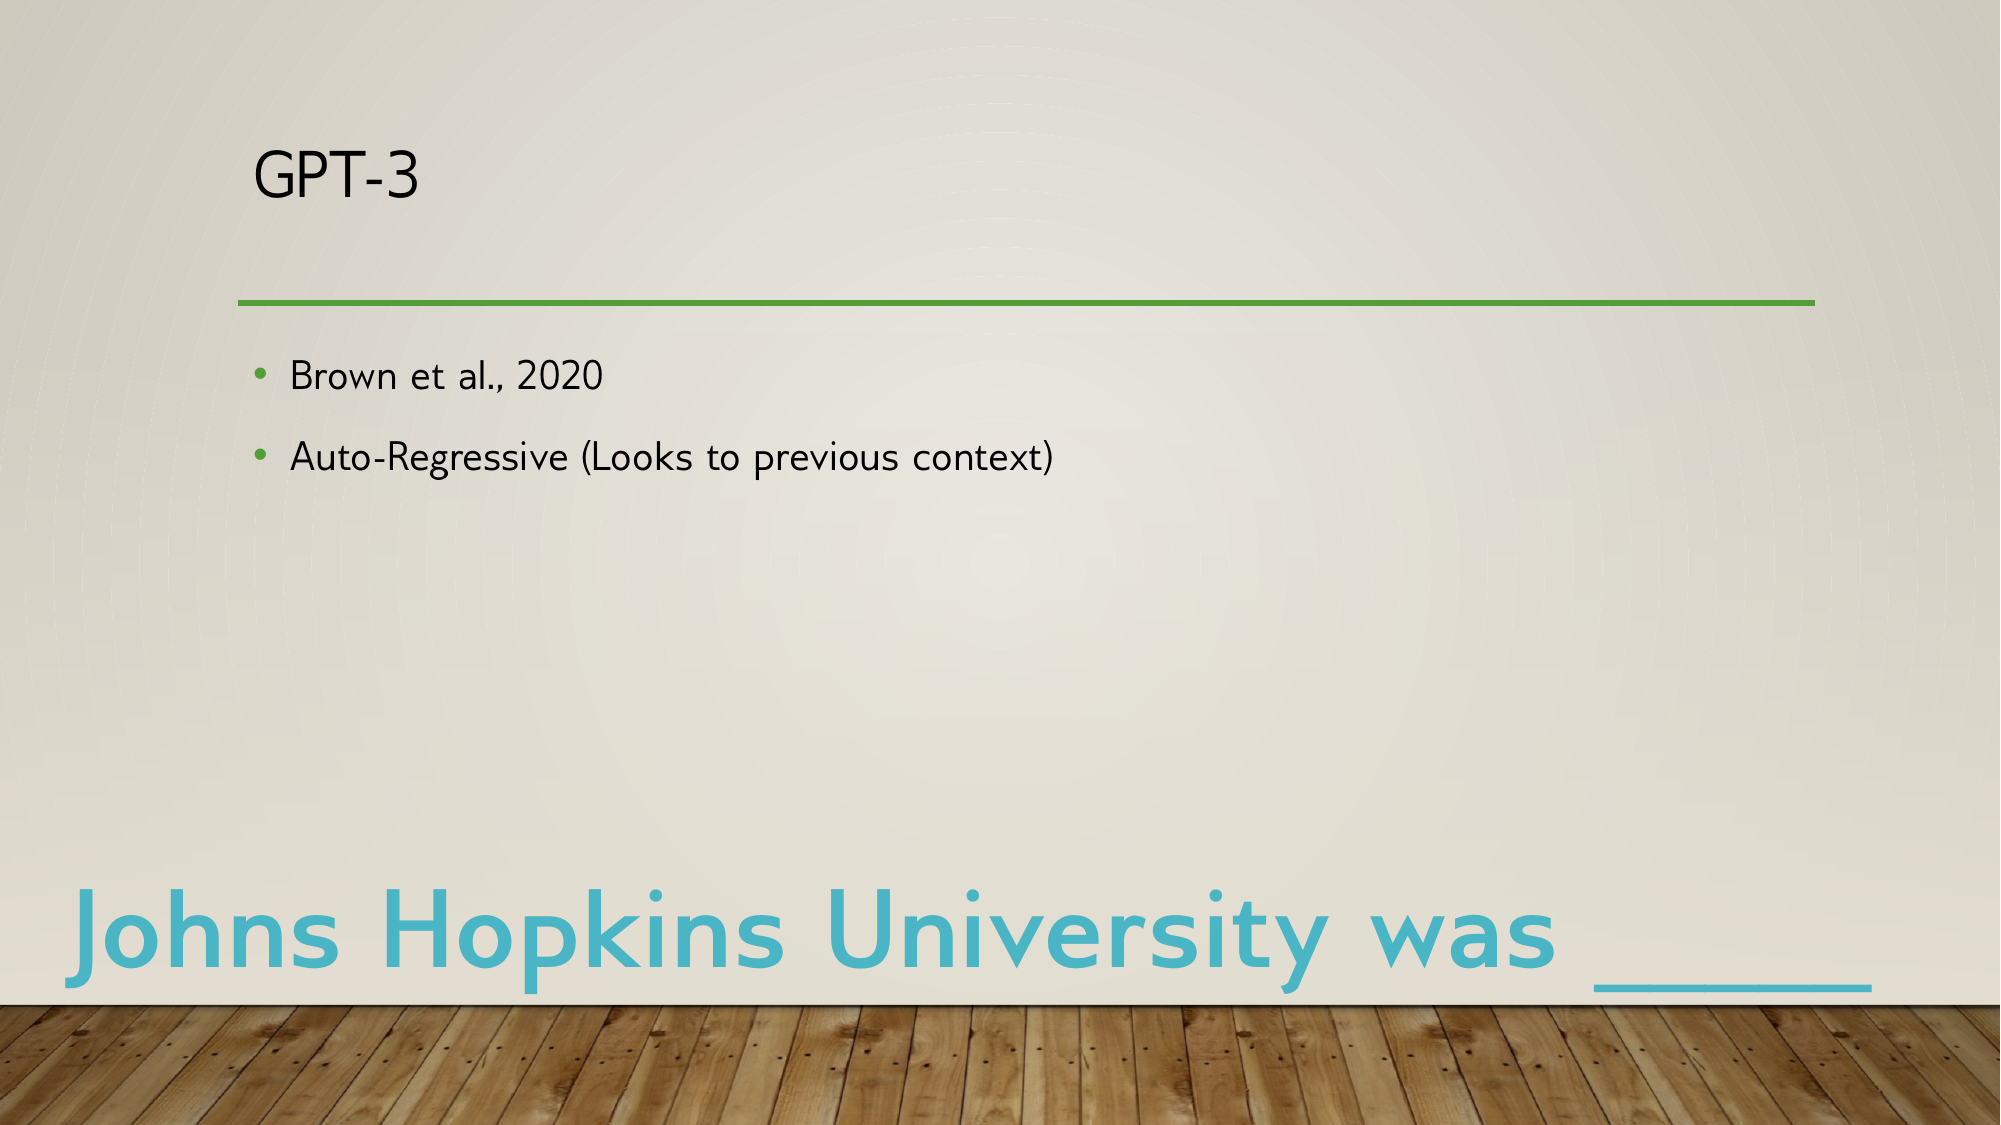

# GPT-3
Brown et al., 2020
Auto-Regressive (Looks to previous context)
Johns Hopkins University was _____